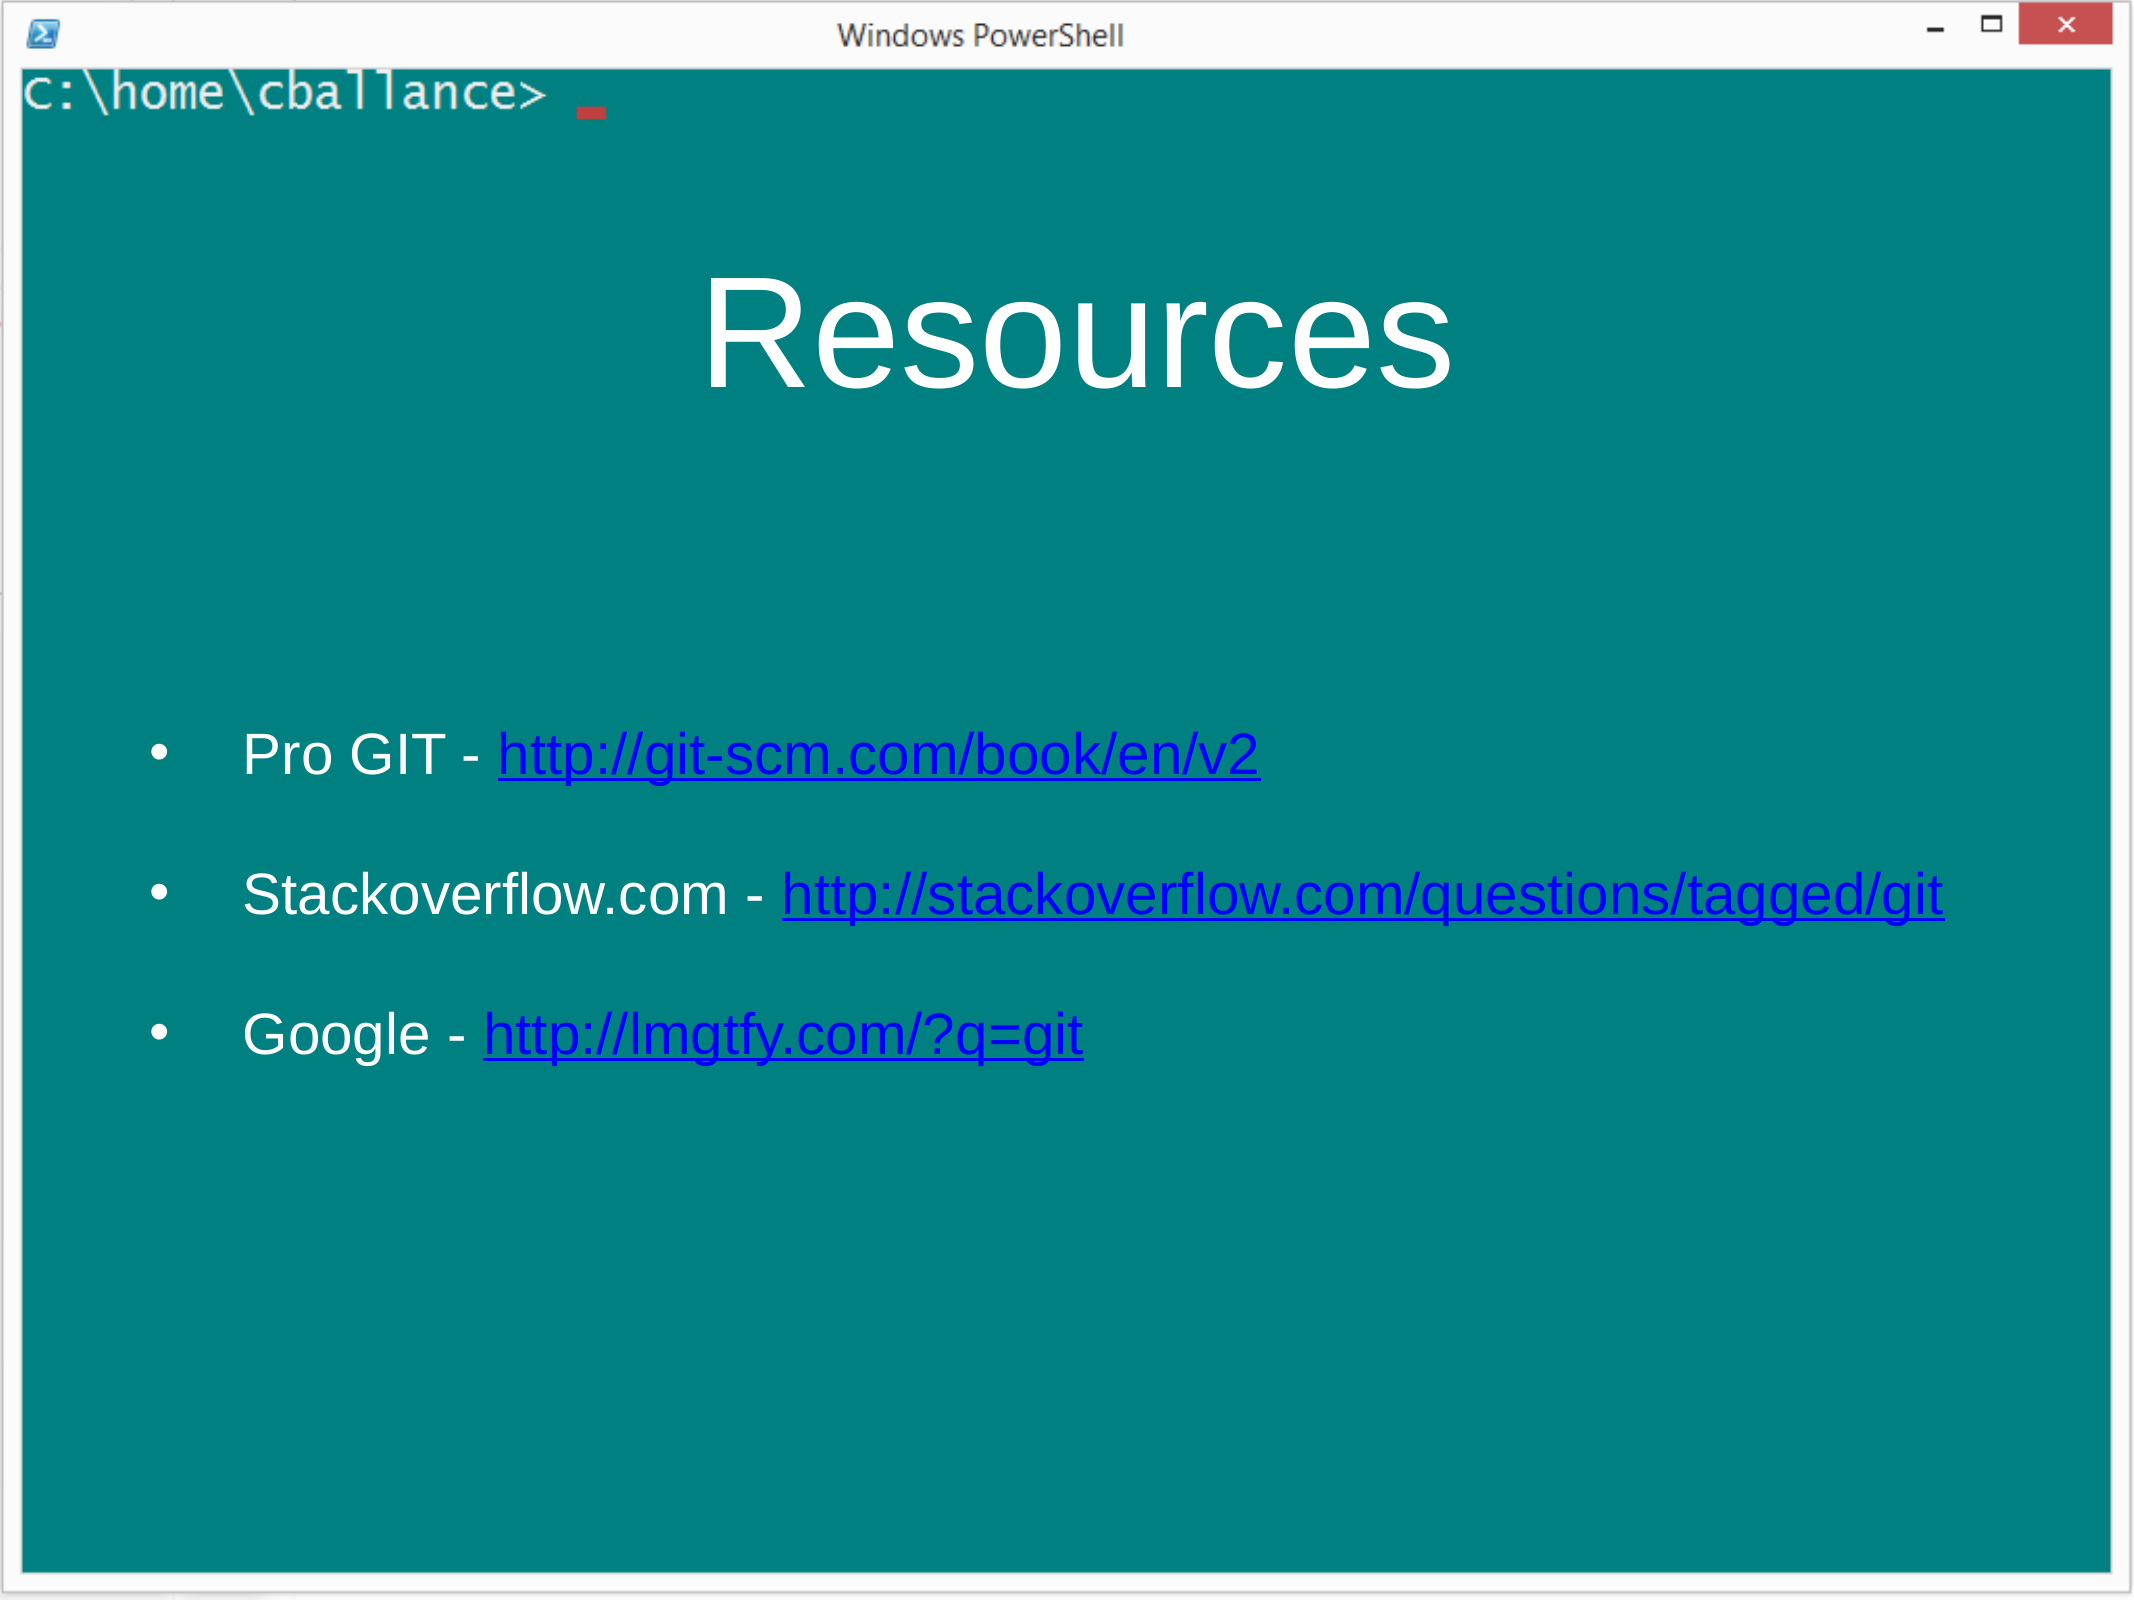

# Resources
Pro GIT - http://git-scm.com/book/en/v2

Stackoverflow.com - http://stackoverflow.com/questions/tagged/git

Google - http://lmgtfy.com/?q=git